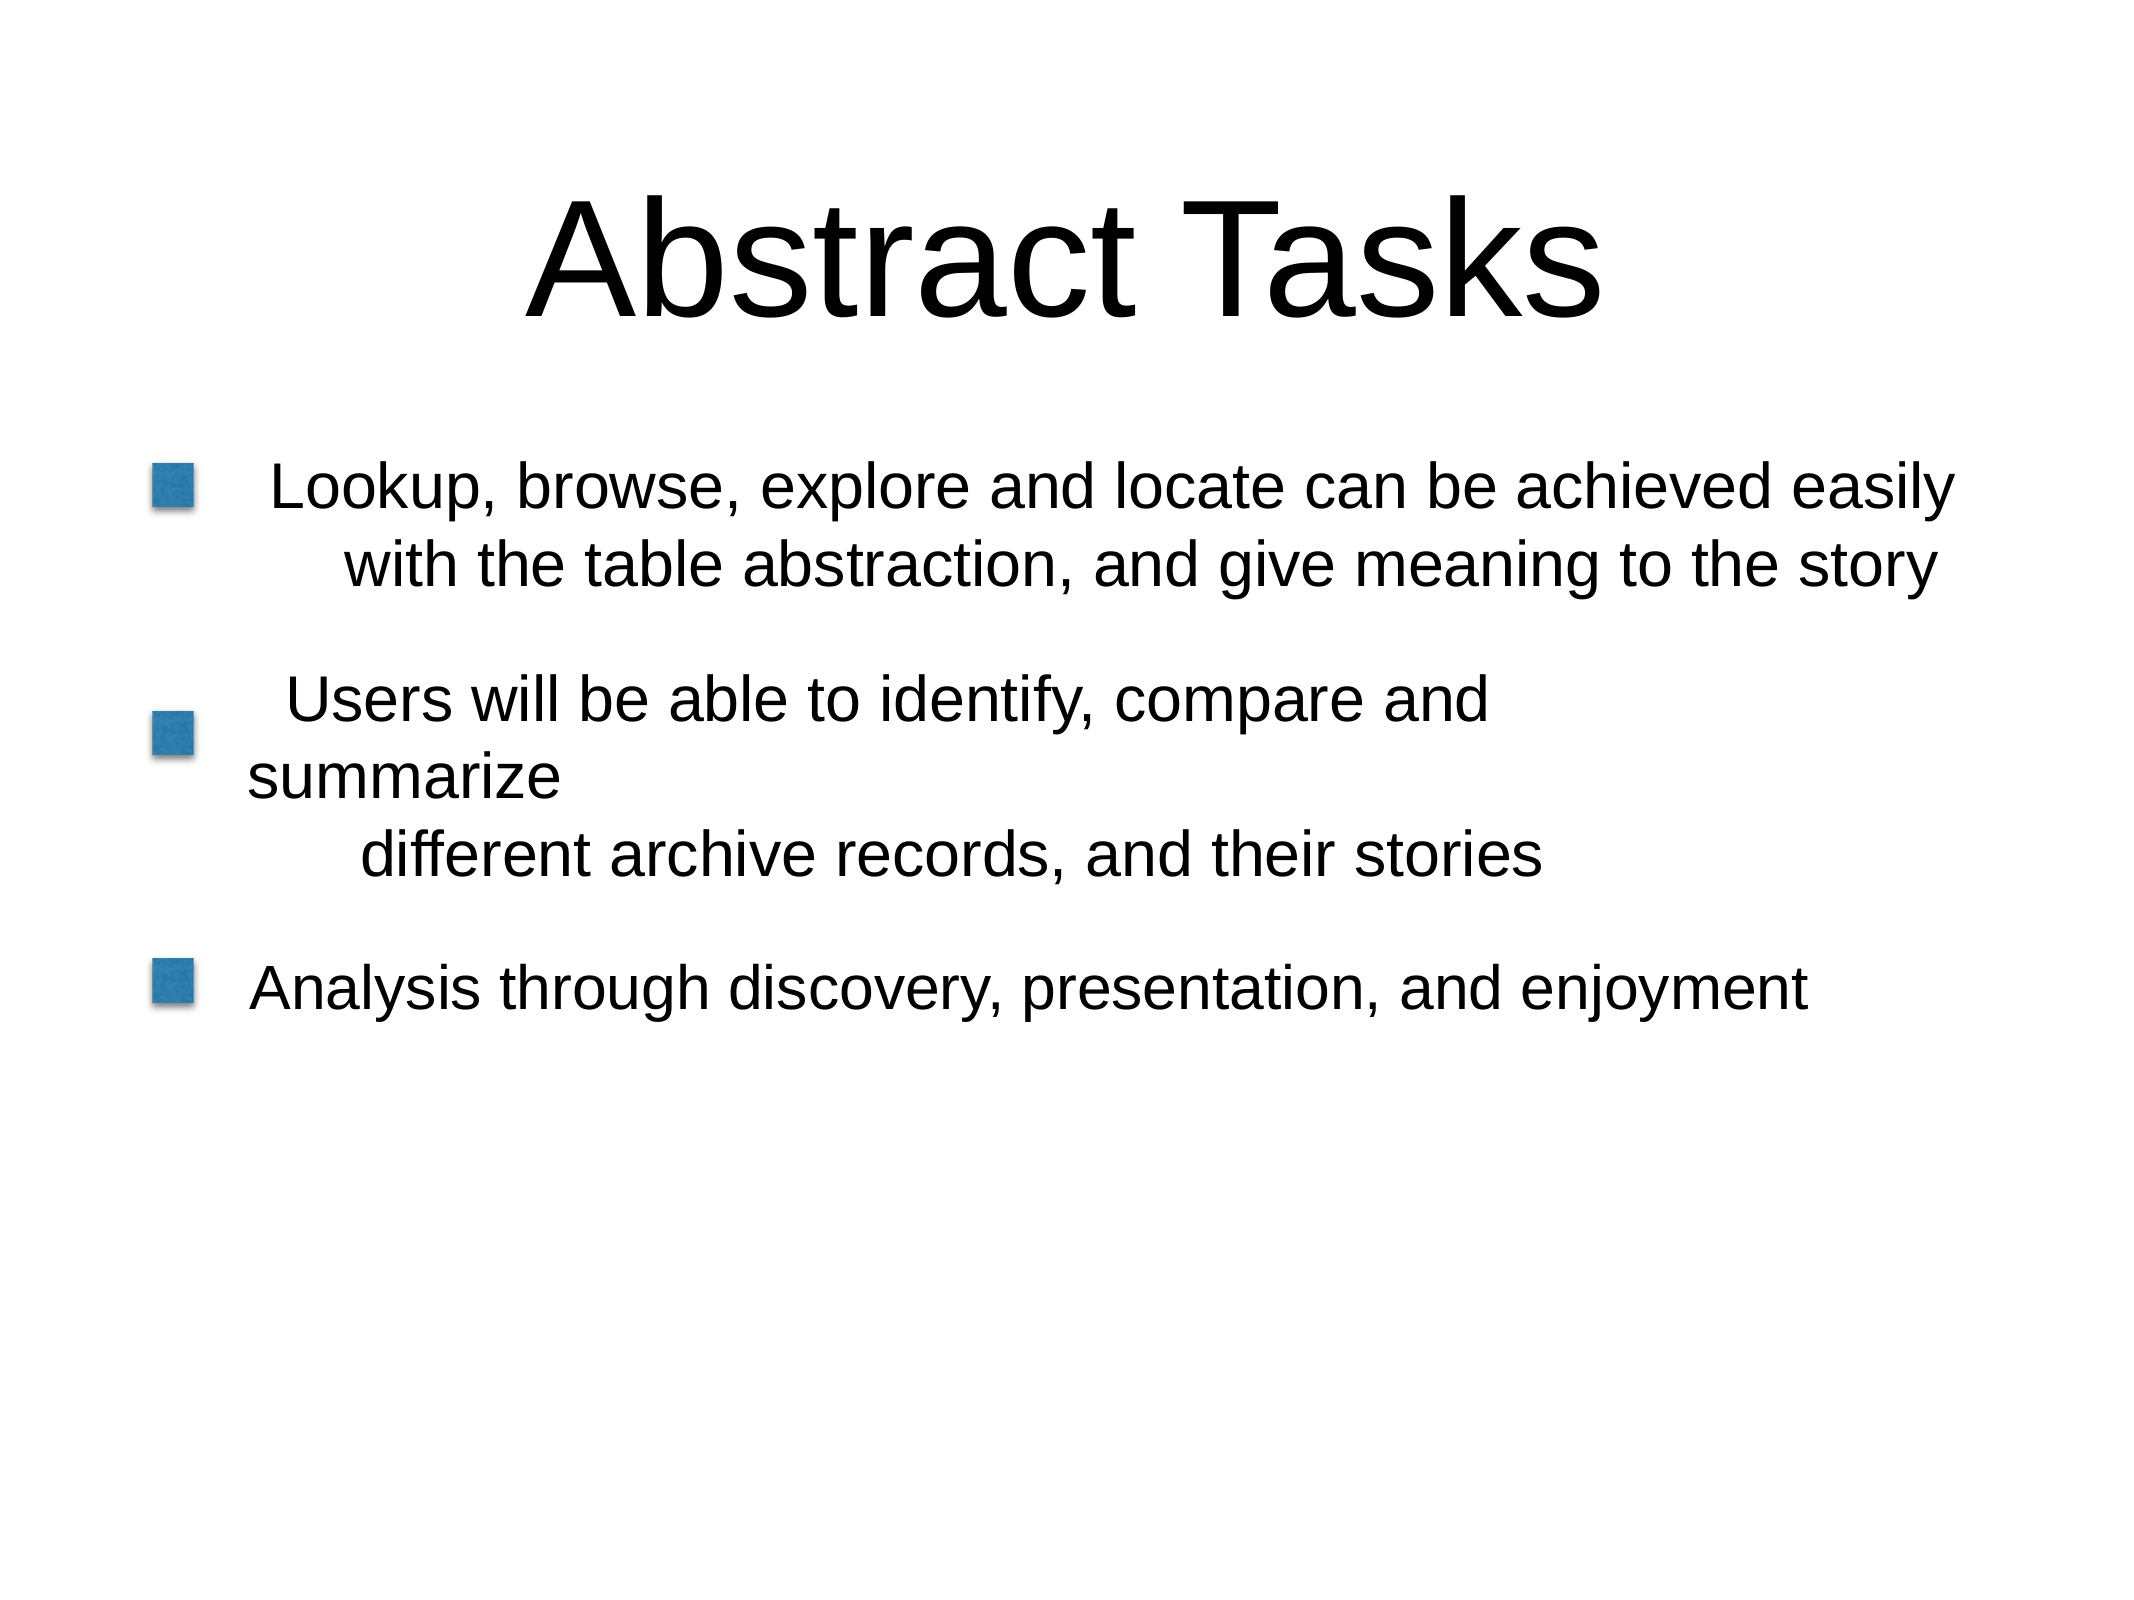

# Abstract Tasks
Lookup, browse, explore and locate can be achieved easily
with the table abstraction, and give meaning to the story

Users will be able to identify, compare and summarize
different archive records, and their stories

Analysis through discovery, presentation, and enjoyment